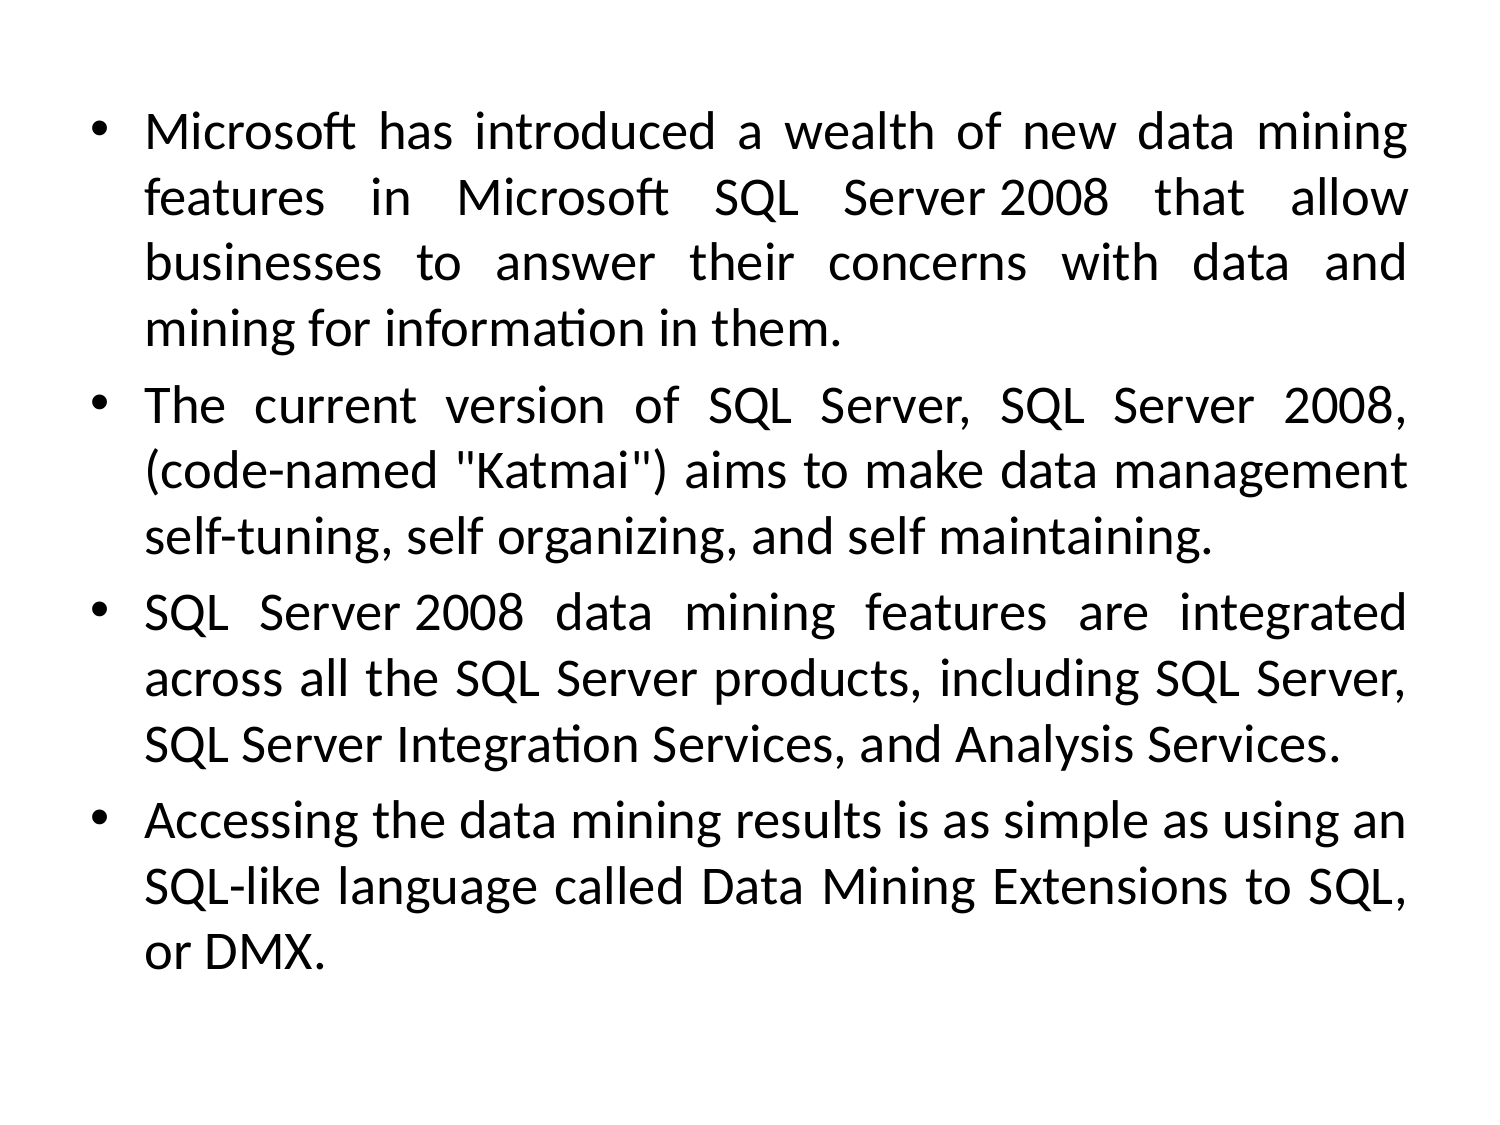

Microsoft has introduced a wealth of new data mining features in Microsoft SQL Server 2008 that allow businesses to answer their concerns with data and mining for information in them.
The current version of SQL Server, SQL Server 2008, (code-named "Katmai") aims to make data management self-tuning, self organizing, and self maintaining.
SQL Server 2008 data mining features are integrated across all the SQL Server products, including SQL Server, SQL Server Integration Services, and Analysis Services.
Accessing the data mining results is as simple as using an SQL-like language called Data Mining Extensions to SQL, or DMX.